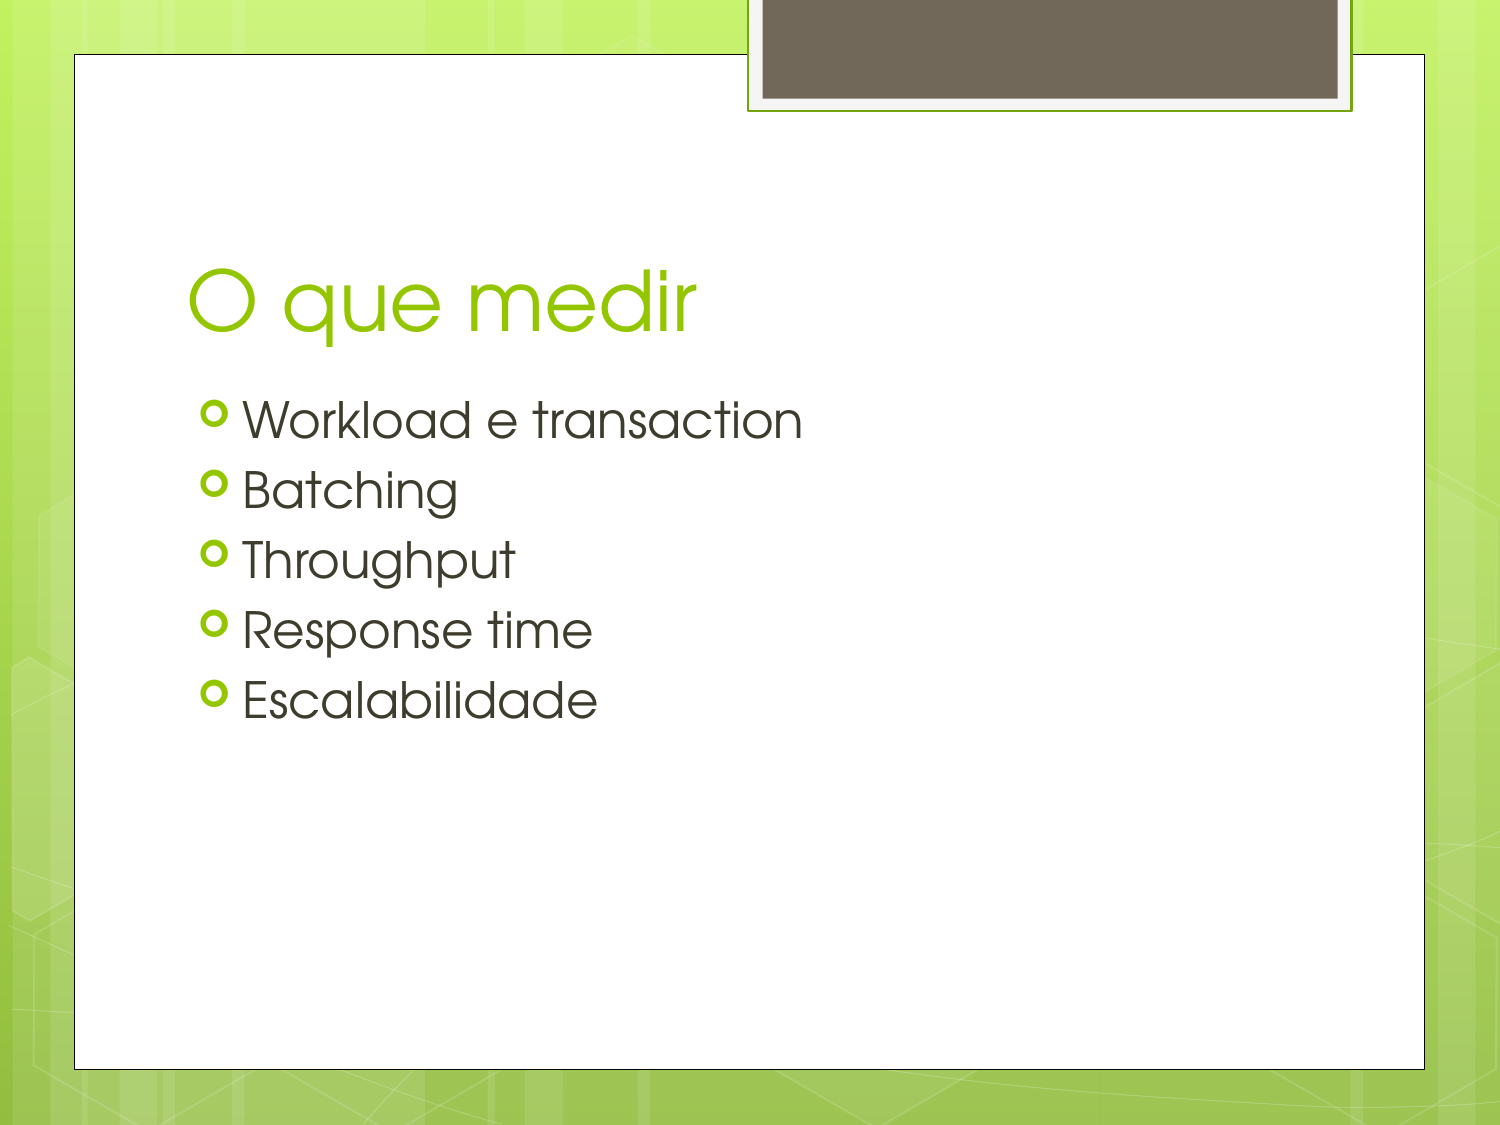

# O que medir
Workload e transaction
Batching
Throughput
Response time
Escalabilidade